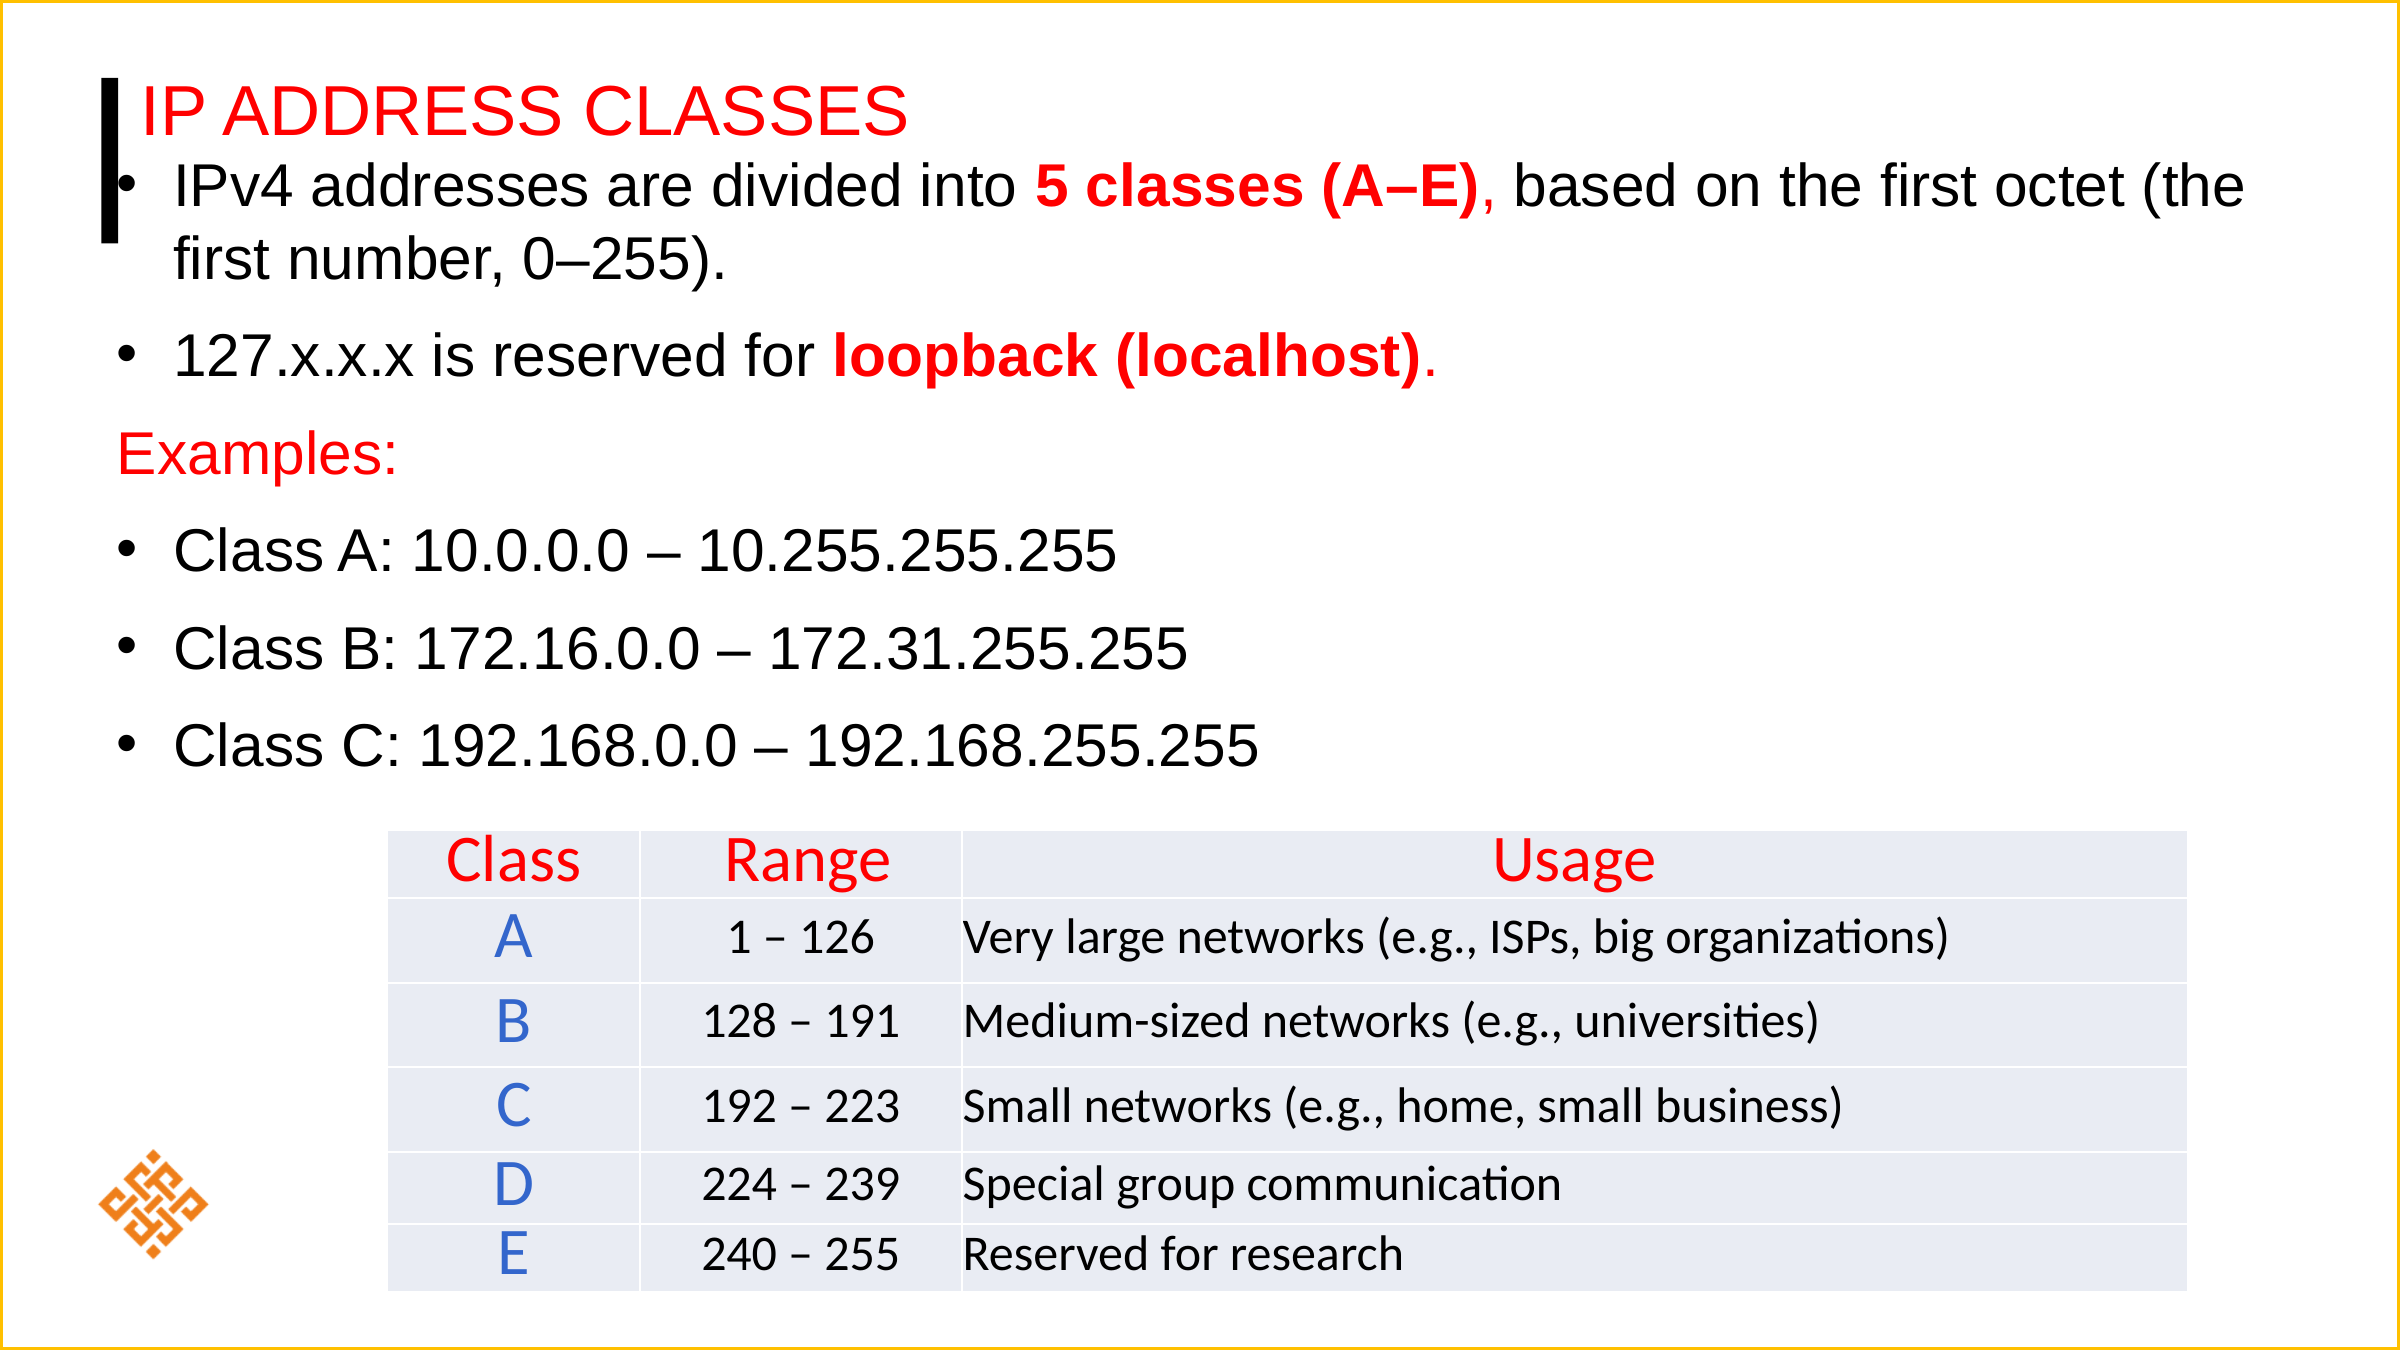

# IP Address Classes
IPv4 addresses are divided into 5 classes (A–E), based on the first octet (the first number, 0–255).
127.x.x.x is reserved for loopback (localhost).
Examples:
Class A: 10.0.0.0 – 10.255.255.255
Class B: 172.16.0.0 – 172.31.255.255
Class C: 192.168.0.0 – 192.168.255.255

| Class | Range | Usage |
| --- | --- | --- |
| A | 1 – 126 | Very large networks (e.g., ISPs, big organizations) |
| B | 128 – 191 | Medium-sized networks (e.g., universities) |
| C | 192 – 223 | Small networks (e.g., home, small business) |
| D | 224 – 239 | Special group communication |
| E | 240 – 255 | Reserved for research |